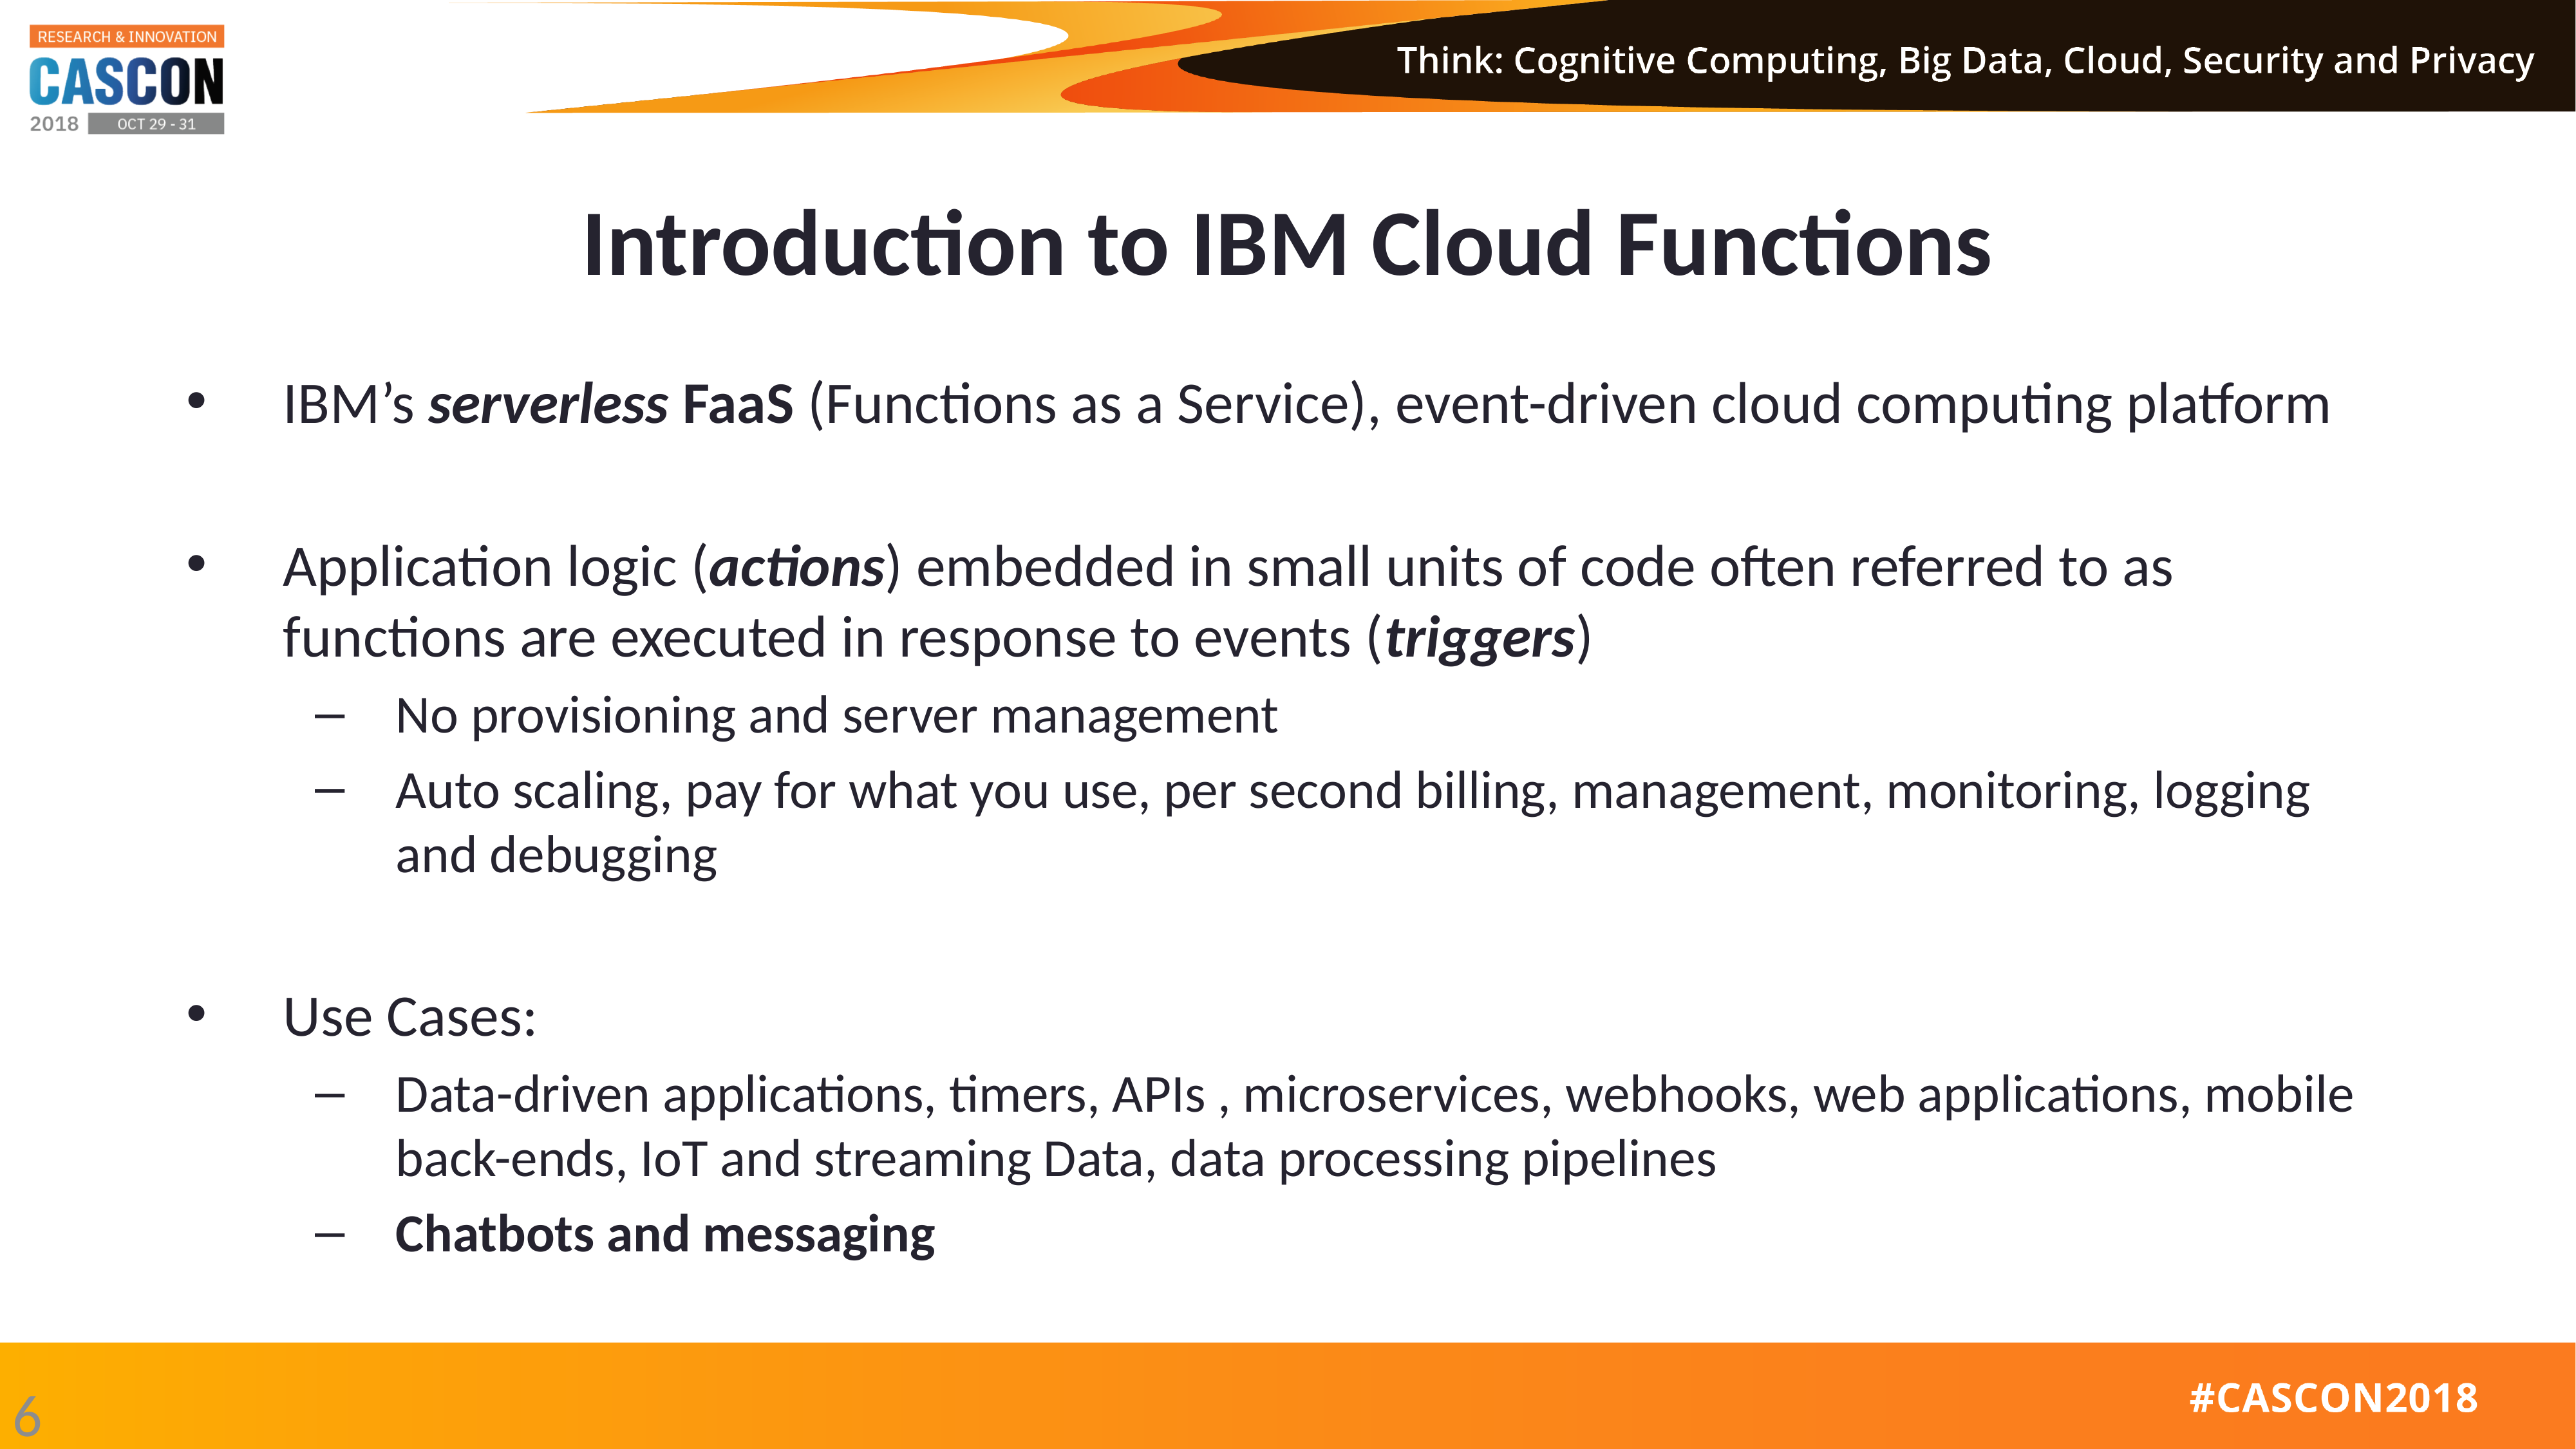

# Introduction to IBM Cloud Functions
IBM’s serverless FaaS (Functions as a Service), event-driven cloud computing platform

Application logic (actions) embedded in small units of code often referred to as functions are executed in response to events (triggers)
No provisioning and server management
Auto scaling, pay for what you use, per second billing, management, monitoring, logging and debugging

Use Cases:
Data-driven applications, timers, APIs , microservices, webhooks, web applications, mobile back-ends, IoT and streaming Data, data processing pipelines
Chatbots and messaging

6